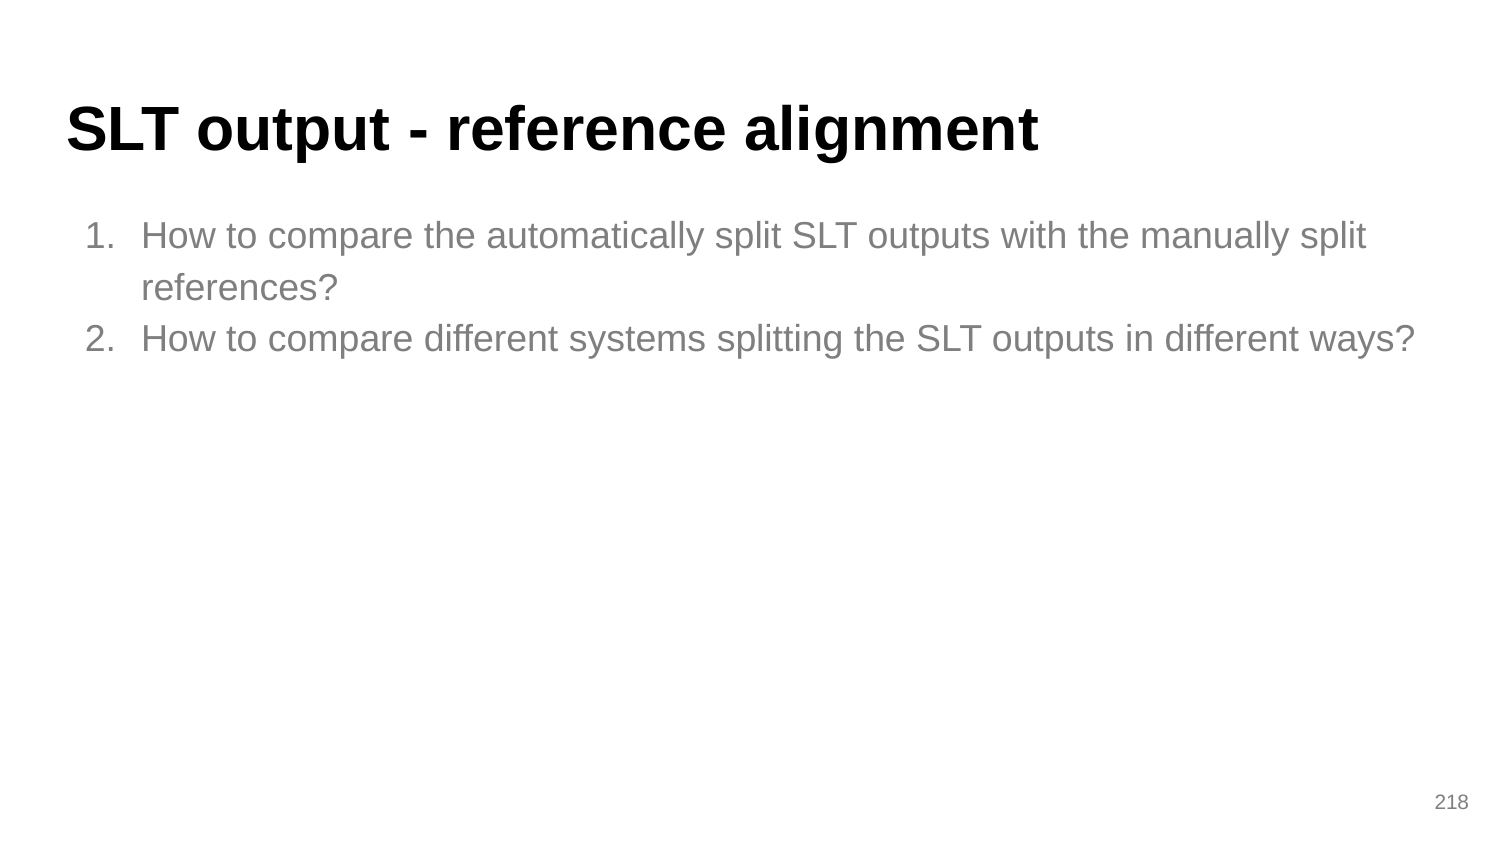

# SLT output - reference alignment
How to compare the automatically split SLT outputs with the manually split references?
How to compare different systems splitting the SLT outputs in different ways?

Issues:
Different number of sentences
Truncated SLT sentences
Missing large parts in the SLT outputs
Insertion of additional text in the SLT outputs

218